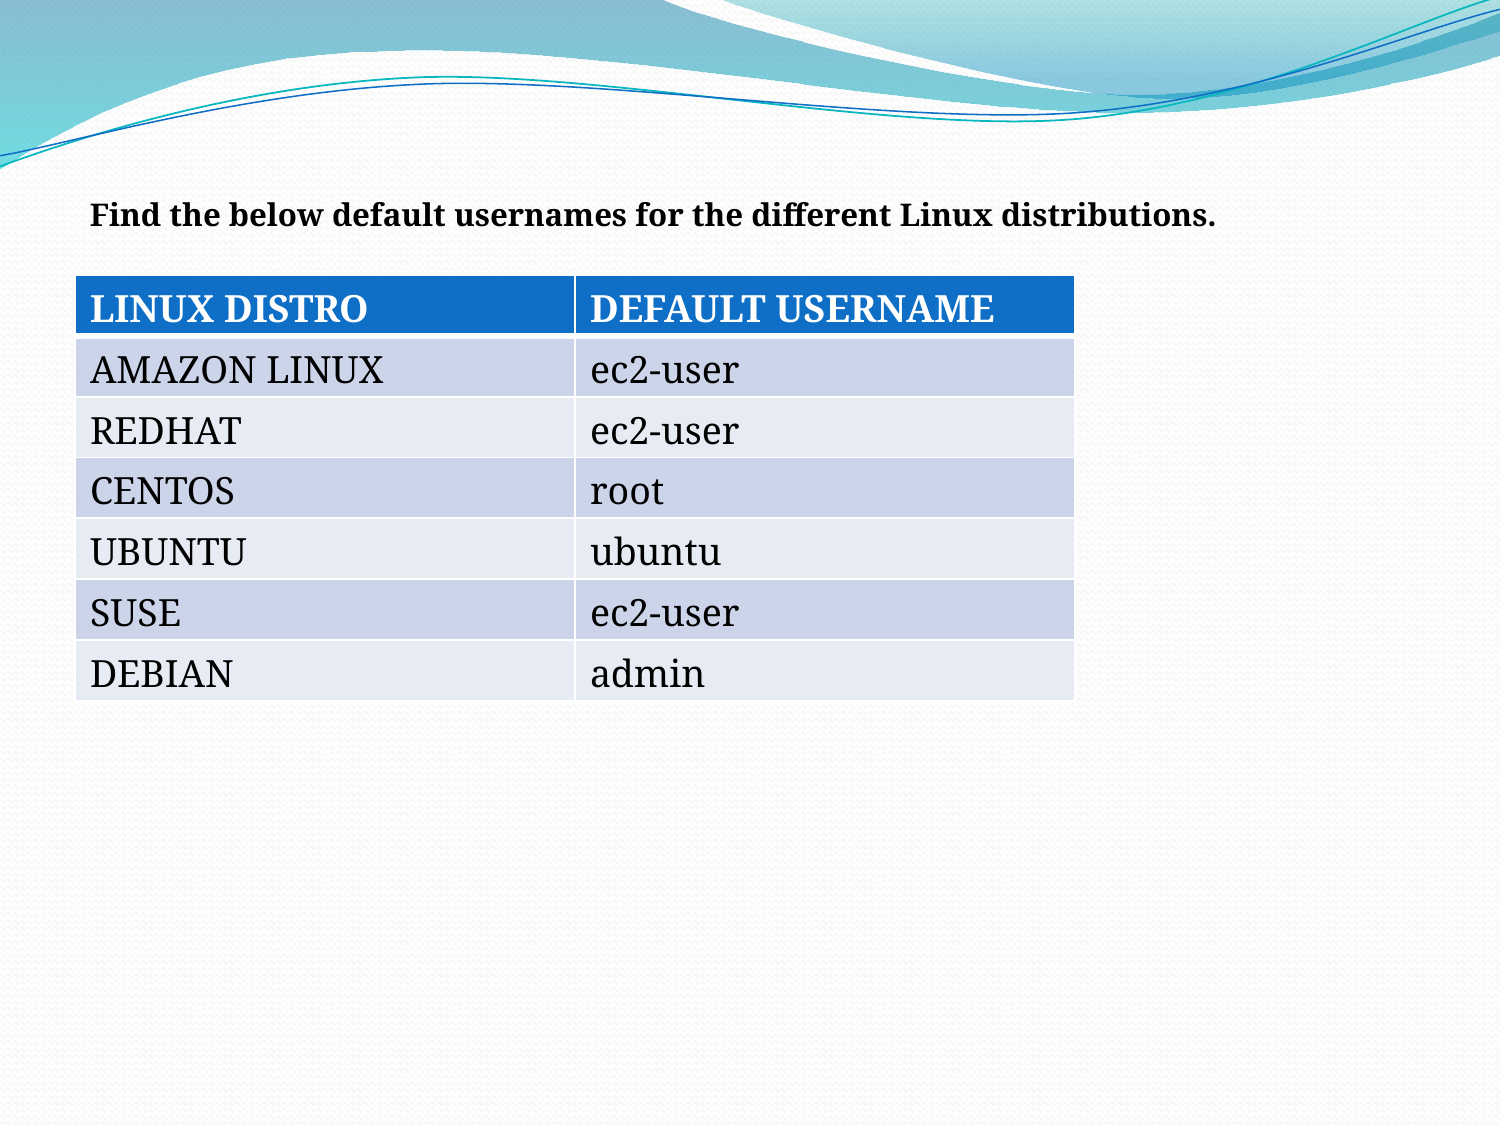

Find the below default usernames for the different Linux distributions.
| LINUX DISTRO | DEFAULT USERNAME |
| --- | --- |
| AMAZON LINUX | ec2-user |
| REDHAT | ec2-user |
| CENTOS | root |
| UBUNTU | ubuntu |
| SUSE | ec2-user |
| DEBIAN | admin |